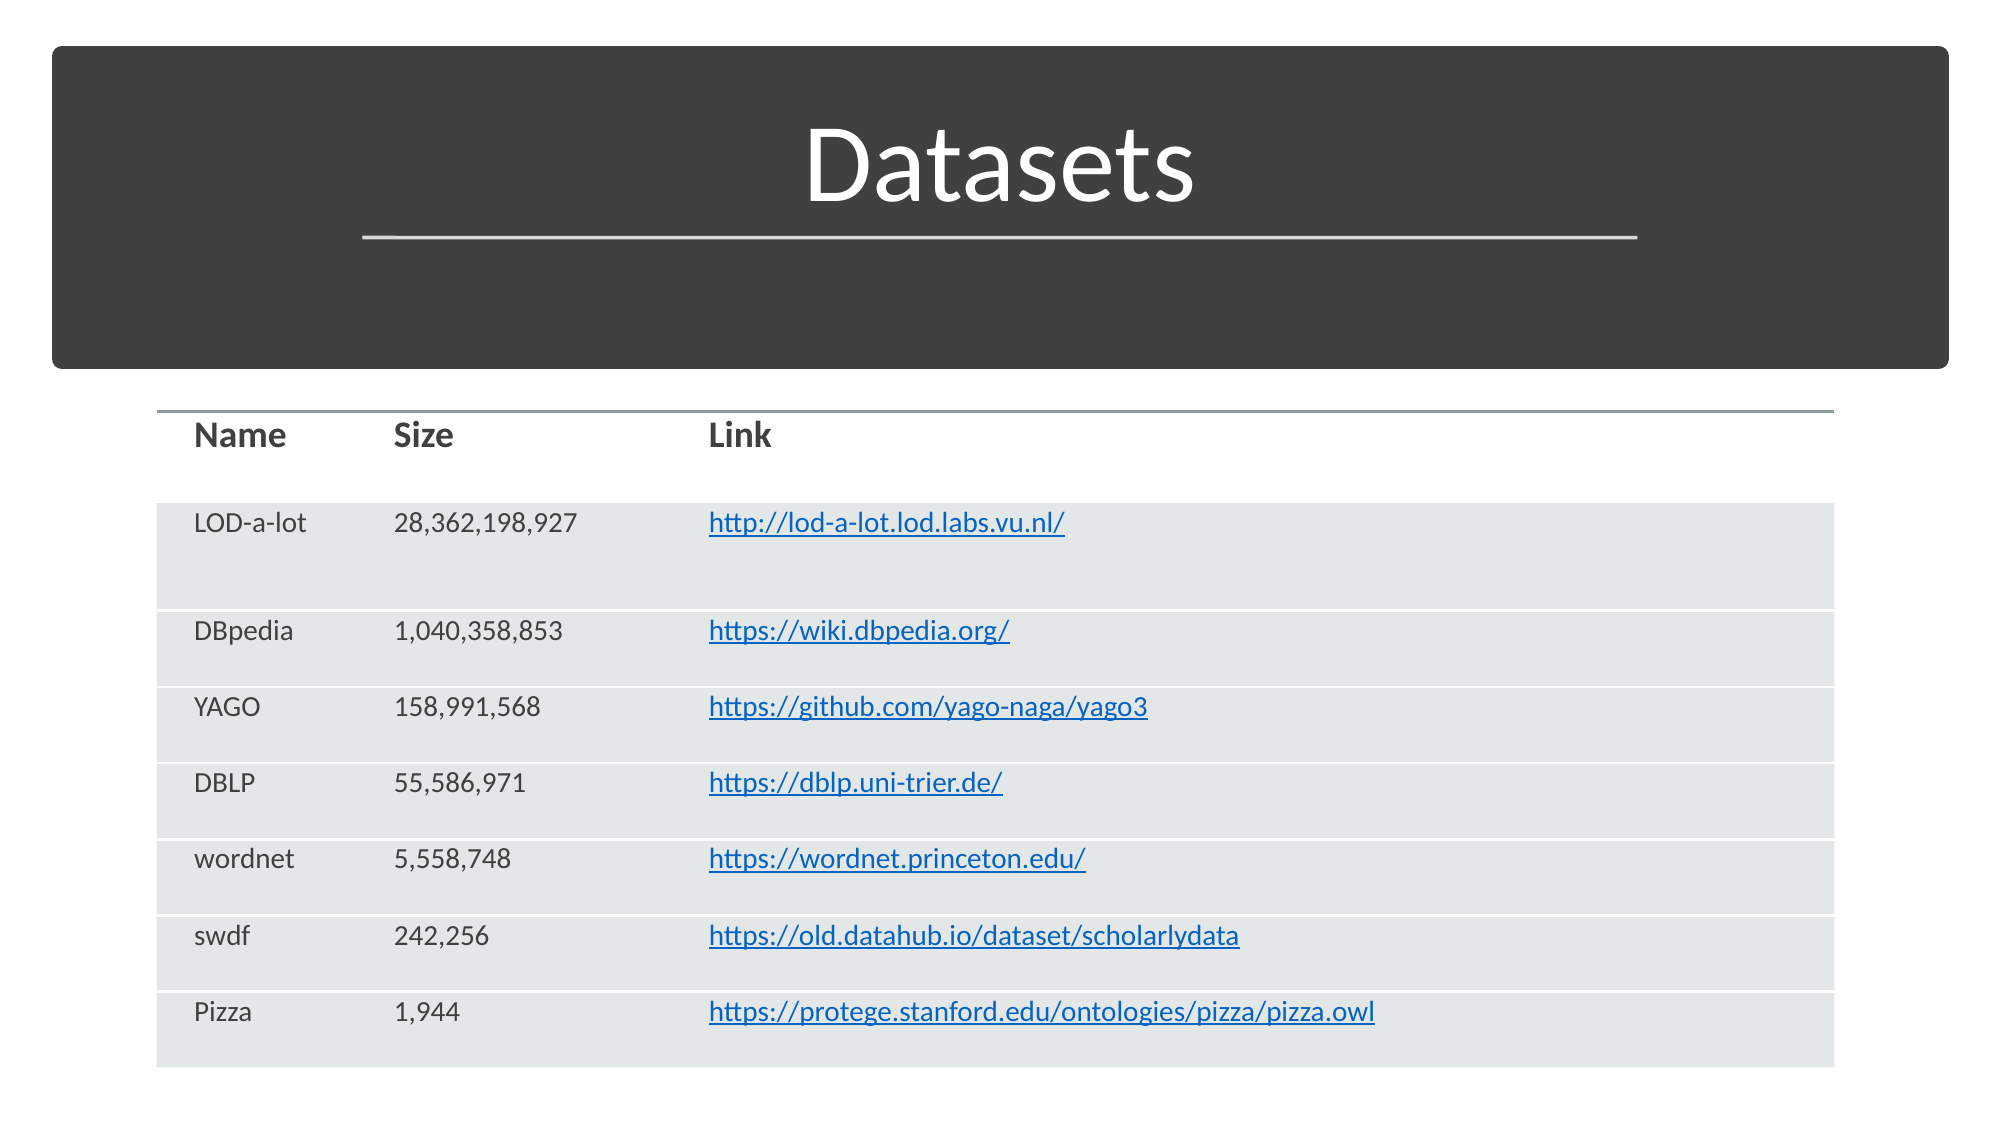

Datasets

| Name | Size | Link |
| --- | --- | --- |
| LOD-a-lot | 28,362,198,927 | http://lod-a-lot.lod.labs.vu.nl/ |
| DBpedia | 1,040,358,853 | https://wiki.dbpedia.org/ |
| YAGO | 158,991,568 | https://github.com/yago-naga/yago3 |
| DBLP | 55,586,971 | https://dblp.uni-trier.de/ |
| wordnet | 5,558,748 | https://wordnet.princeton.edu/ |
| swdf | 242,256 | https://old.datahub.io/dataset/scholarlydata |
| Pizza | 1,944 | https://protege.stanford.edu/ontologies/pizza/pizza.owl |